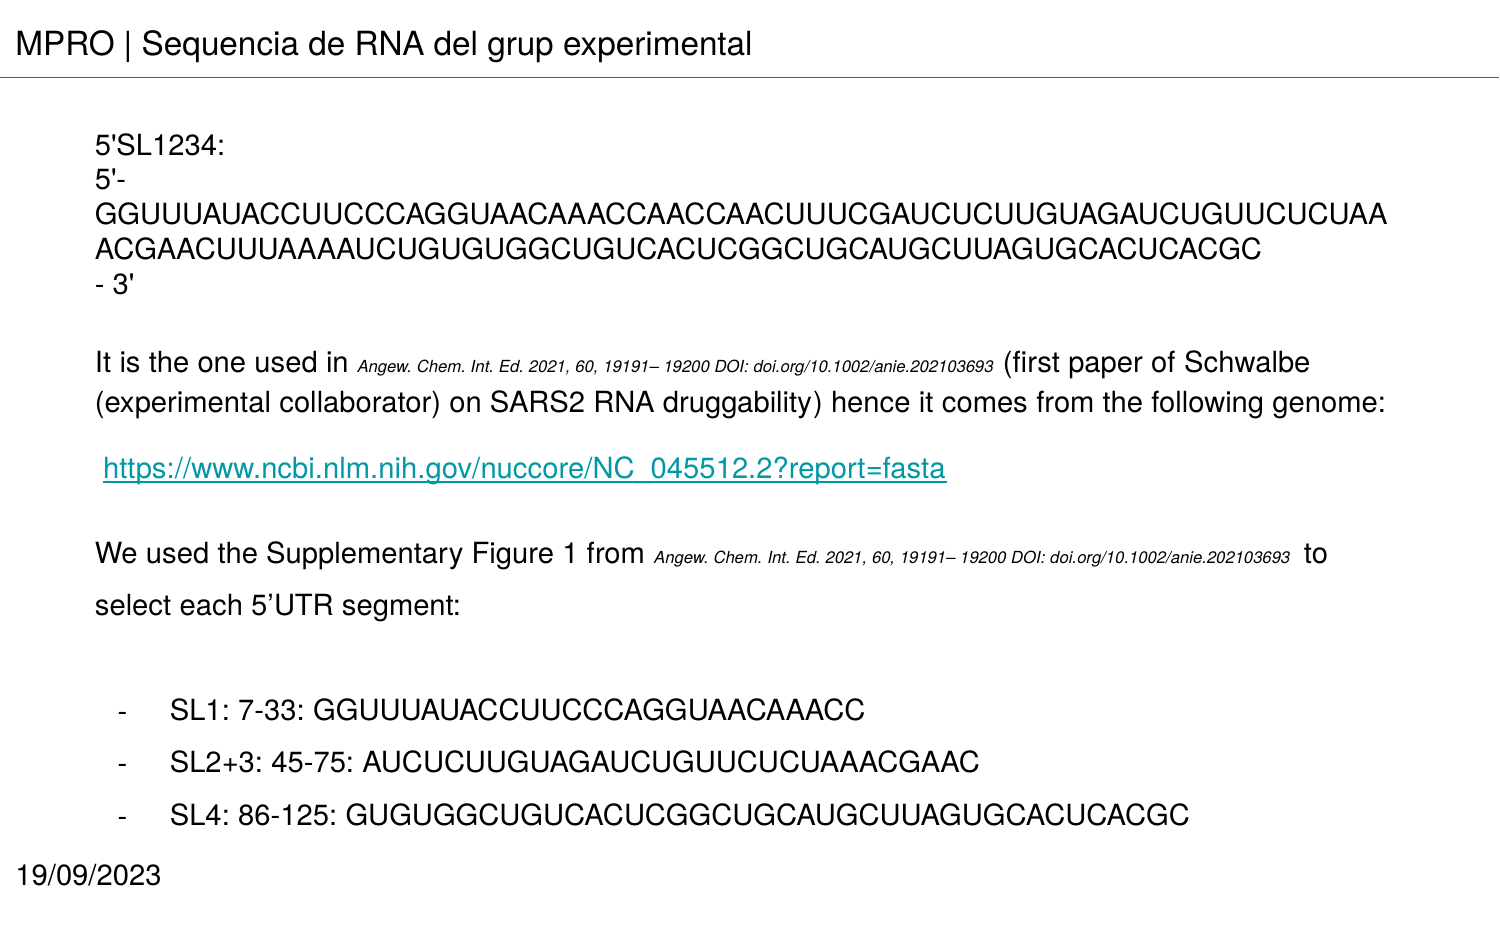

MPRO | Sequencia de RNA del grup experimental
5'SL1234:
5'-
GGUUUAUACCUUCCCAGGUAACAAACCAACCAACUUUCGAUCUCUUGUAGAUCUGUUCUCUAAACGAACUUUAAAAUCUGUGUGGCUGUCACUCGGCUGCAUGCUUAGUGCACUCACGC
- 3'

It is the one used in Angew. Chem. Int. Ed. 2021, 60, 19191– 19200 DOI: doi.org/10.1002/anie.202103693 (first paper of Schwalbe (experimental collaborator) on SARS2 RNA druggability) hence it comes from the following genome:
 https://www.ncbi.nlm.nih.gov/nuccore/NC_045512.2?report=fasta
We used the Supplementary Figure 1 from Angew. Chem. Int. Ed. 2021, 60, 19191– 19200 DOI: doi.org/10.1002/anie.202103693  to select each 5’UTR segment:

SL1: 7-33: GGUUUAUACCUUCCCAGGUAACAAACC
SL2+3: 45-75: AUCUCUUGUAGAUCUGUUCUCUAAACGAAC
SL4: 86-125: GUGUGGCUGUCACUCGGCUGCAUGCUUAGUGCACUCACGC
19/09/2023